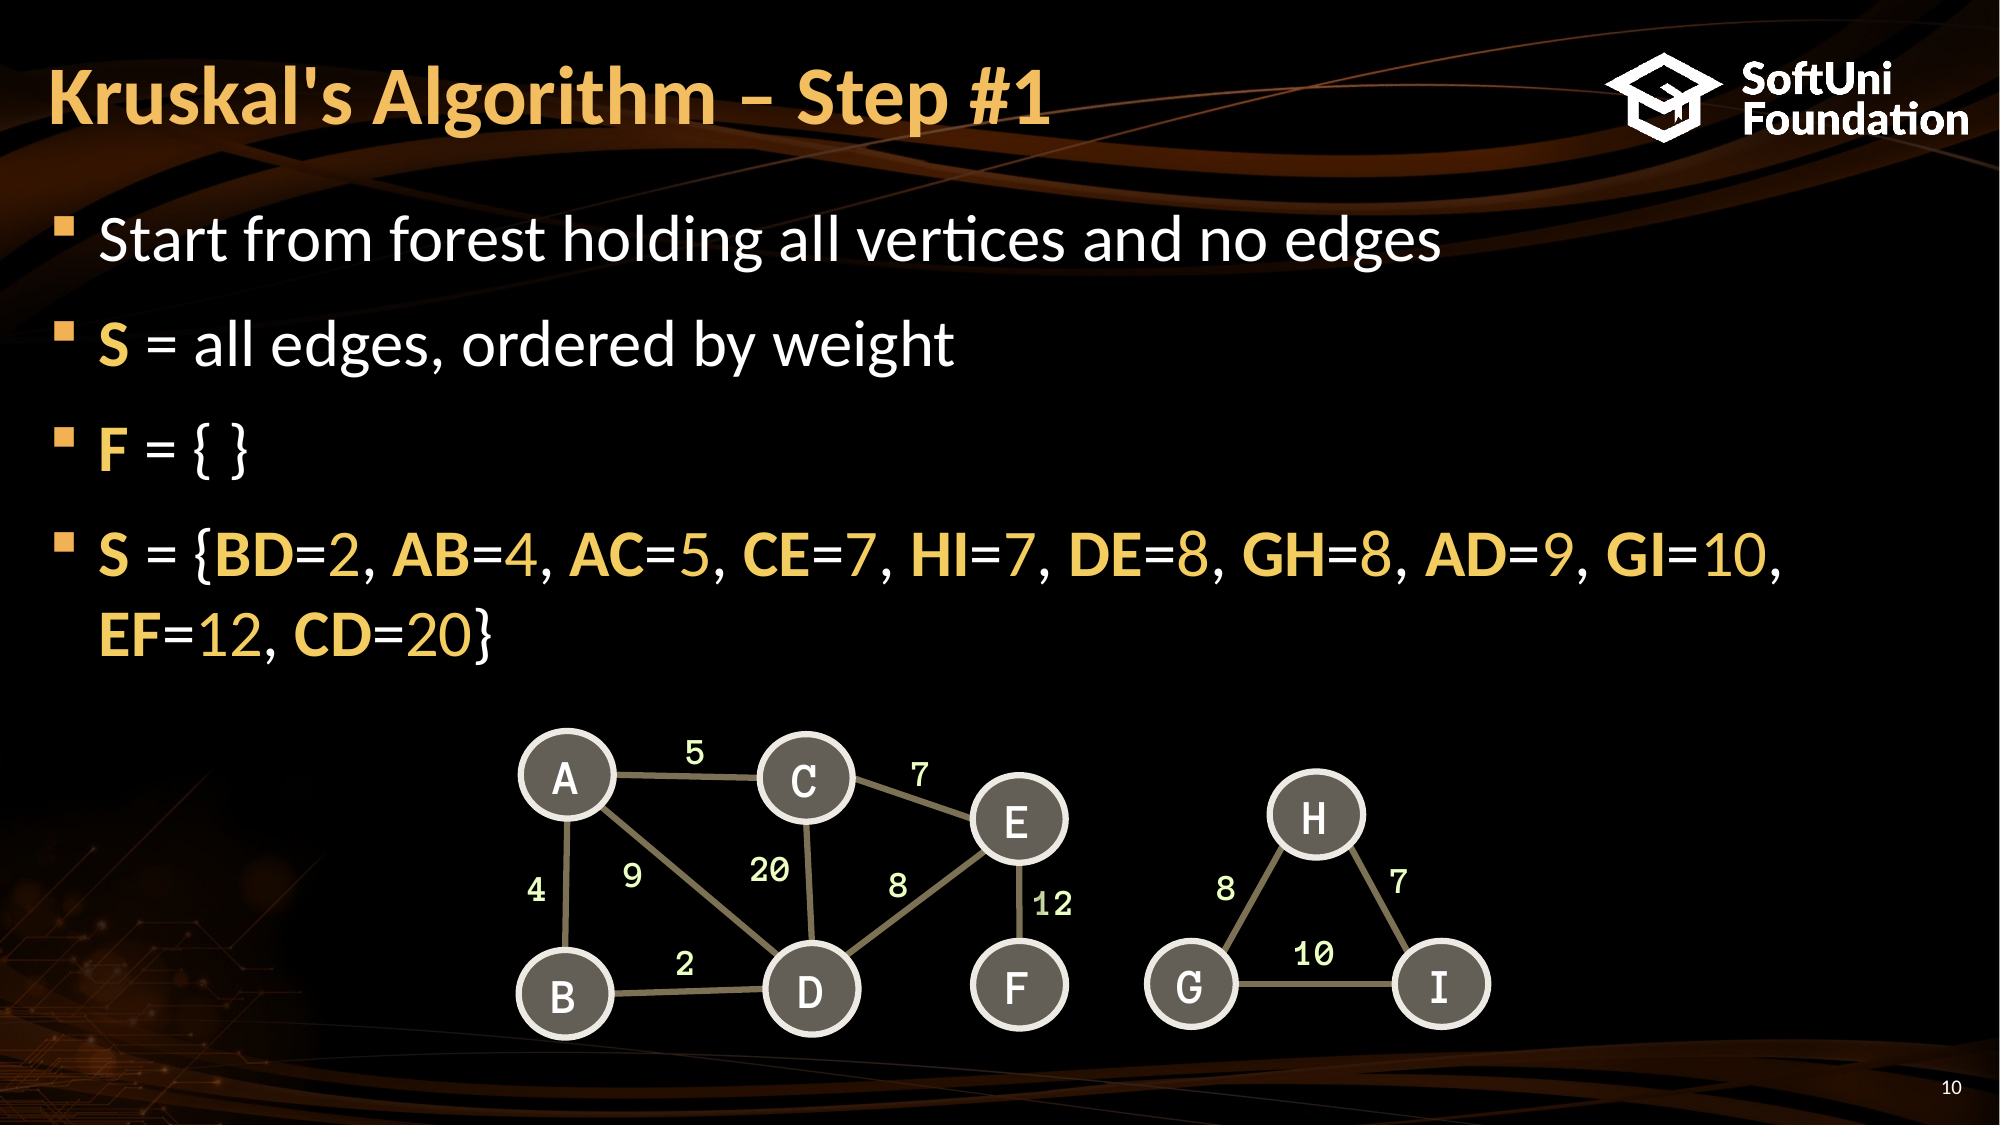

# Kruskal's Algorithm – Step #1
Start from forest holding all vertices and no edges
S = all edges, ordered by weight
F = { }
S = {BD=2, AB=4, AC=5, CE=7, HI=7, DE=8, GH=8, AD=9, GI=10, EF=12, CD=20}
5
A
C
7
H
E
20
9
7
8
8
4
12
10
2
G
F
I
D
B
10